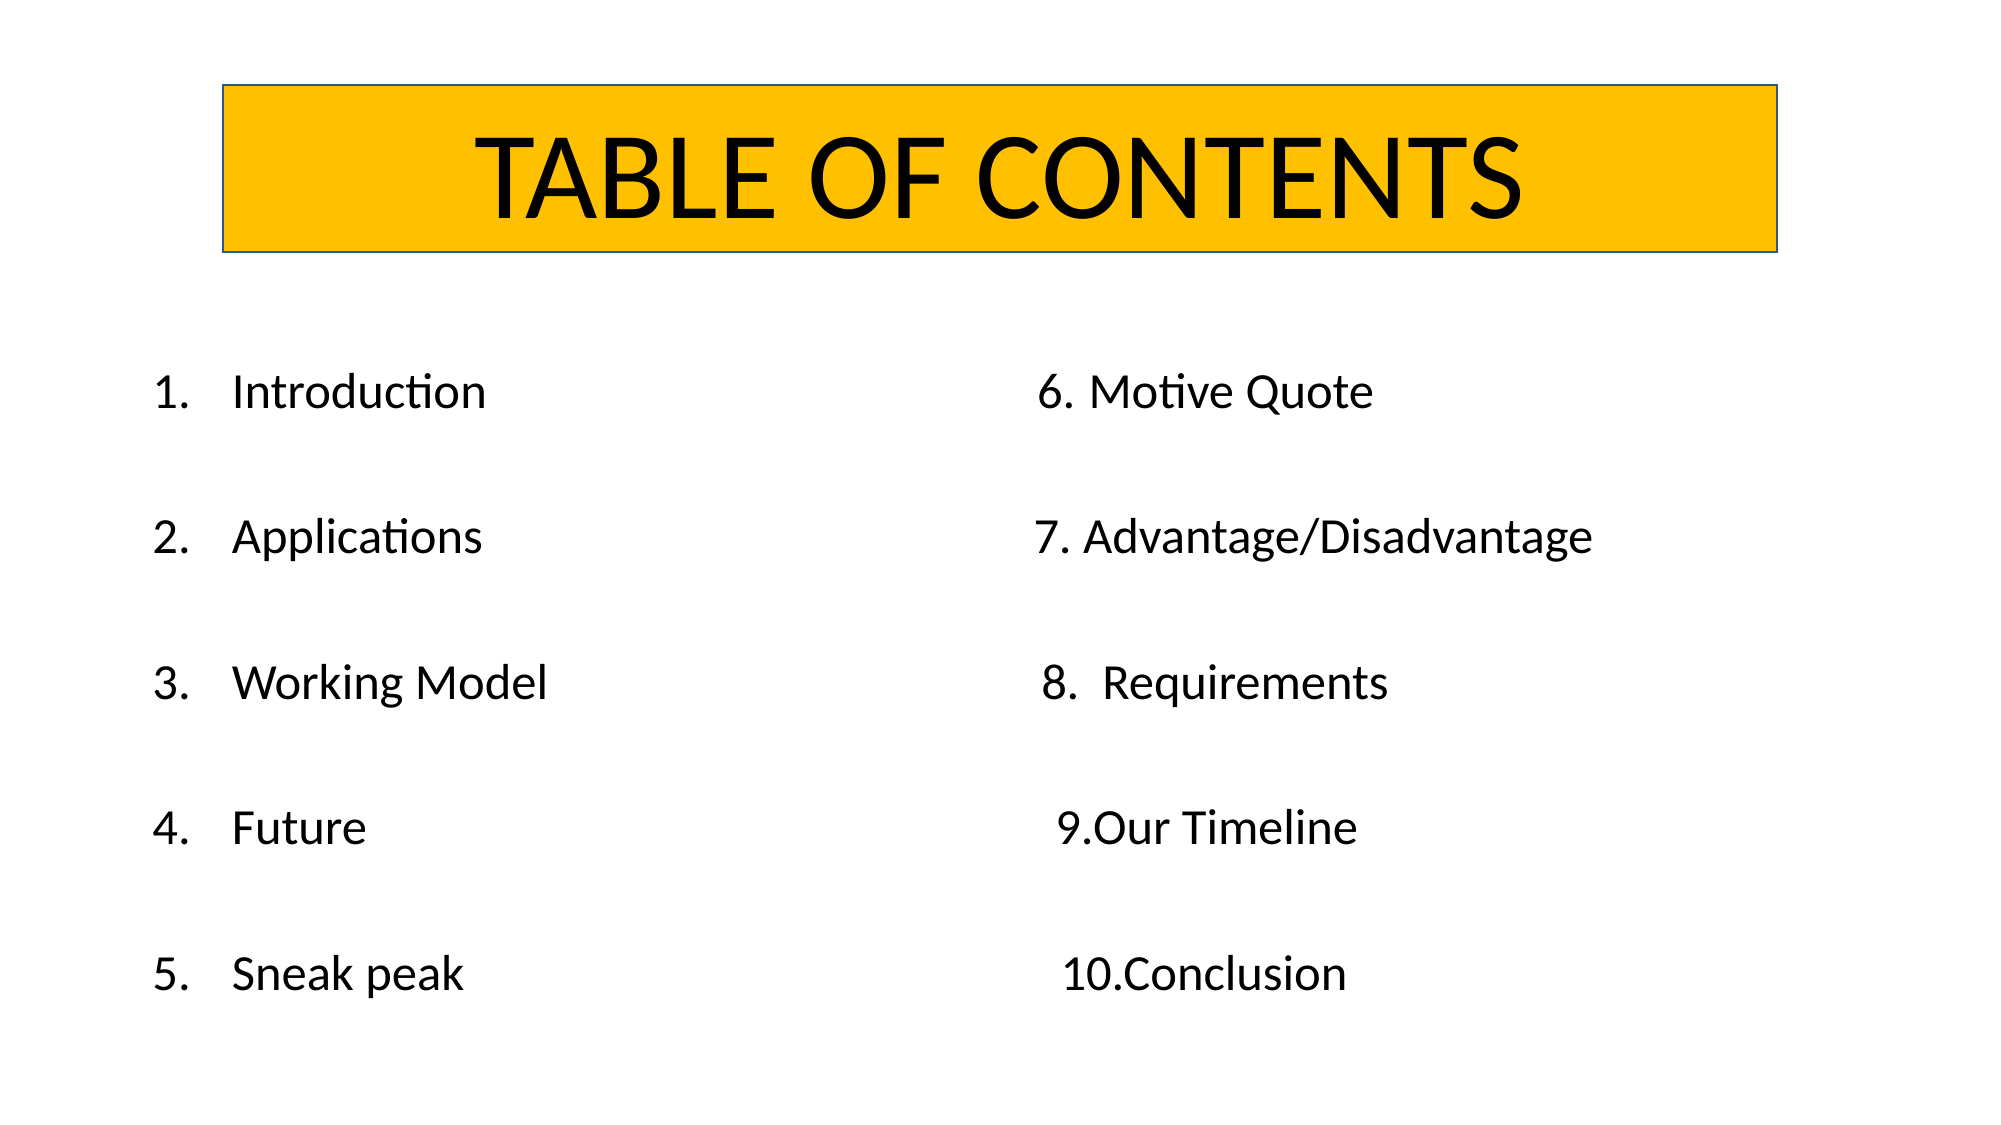

#

Introduction                                                6. Motive Quote

Applications                                                7. Advantage/Disadvantage

Working Model                                           8.  Requirements

Future                                                            9.Our Timeline

Sneak peak                                                    10.Conclusion
TABLE OF CONTENTS